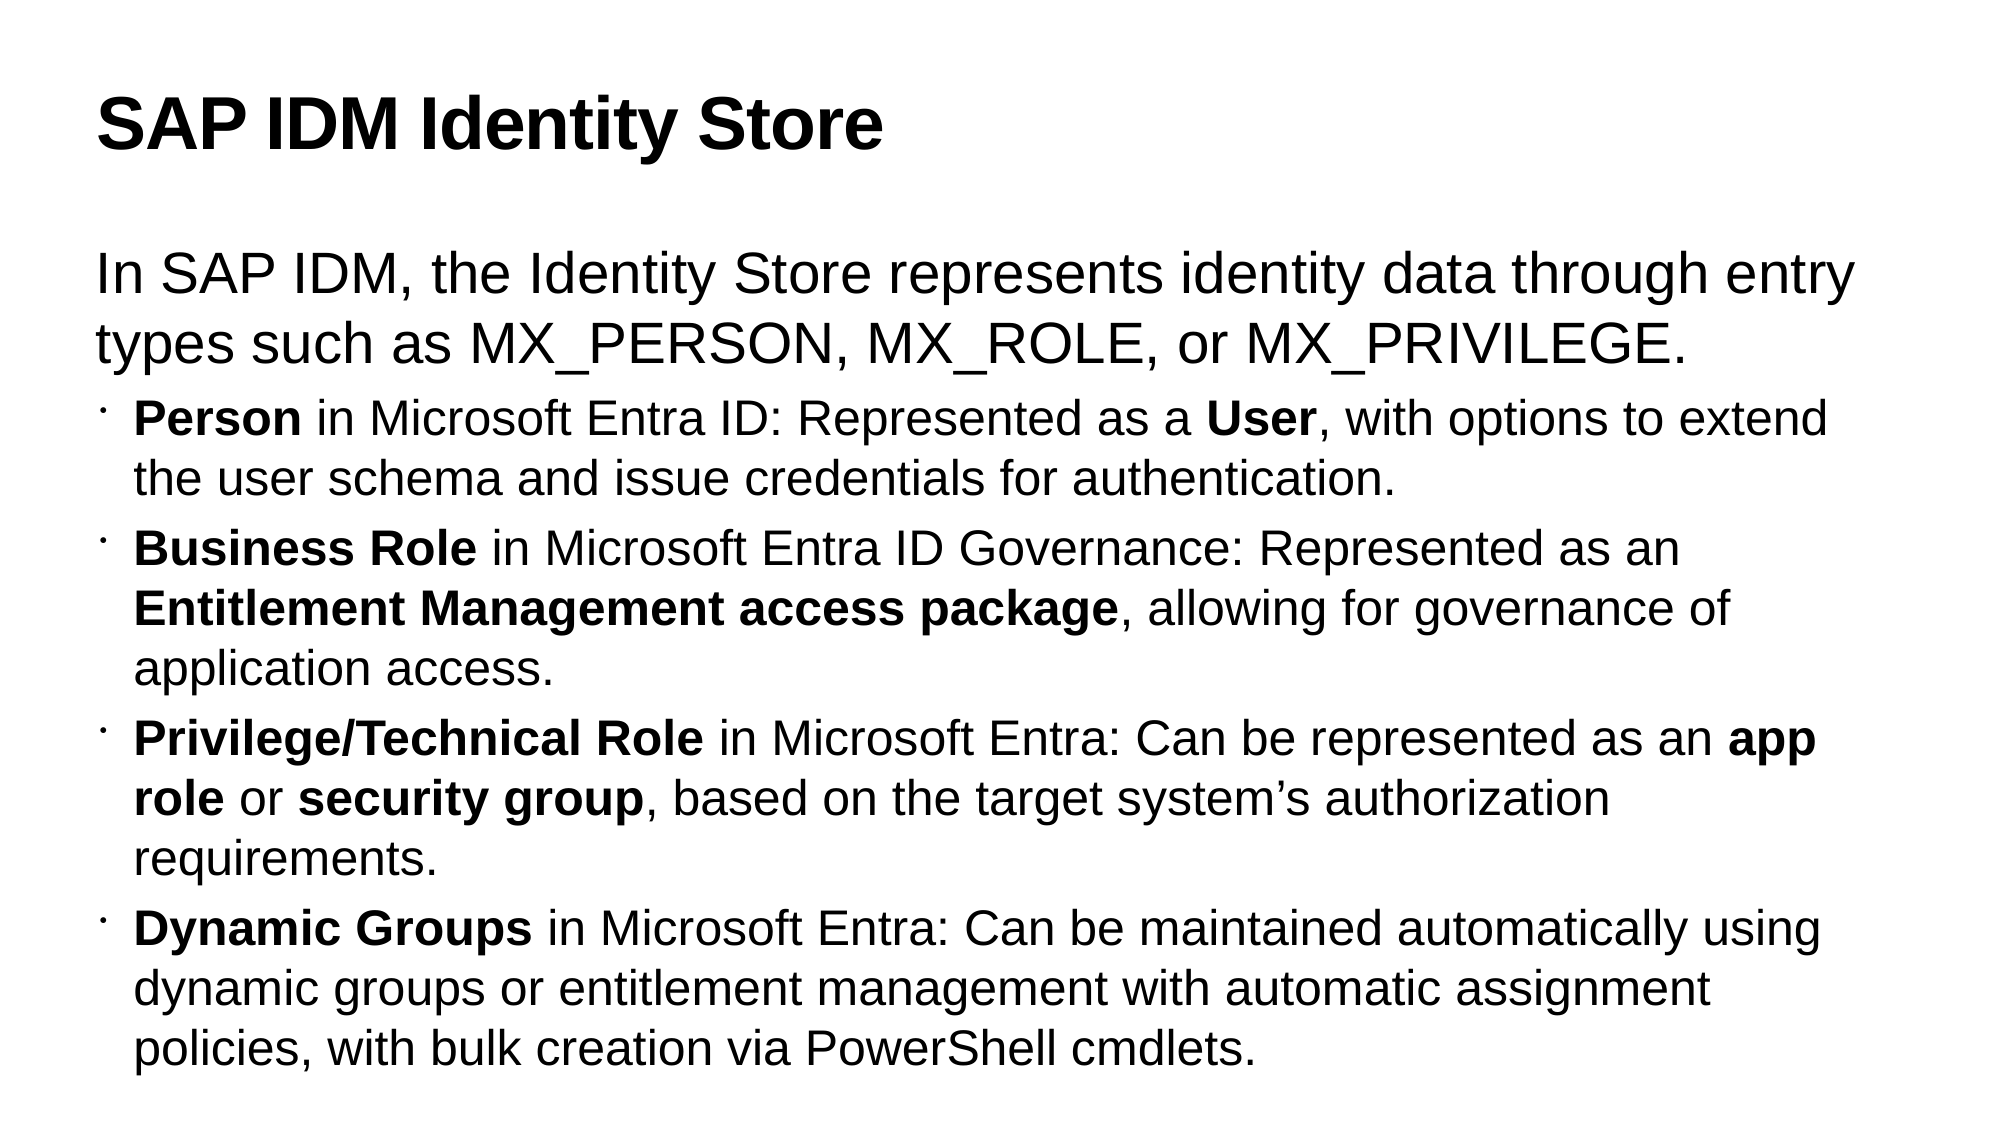

# SAP IDM Identity Store
In SAP IDM, the Identity Store represents identity data through entry types such as MX_PERSON, MX_ROLE, or MX_PRIVILEGE.
Person in Microsoft Entra ID: Represented as a User, with options to extend the user schema and issue credentials for authentication.
Business Role in Microsoft Entra ID Governance: Represented as an Entitlement Management access package, allowing for governance of application access.
Privilege/Technical Role in Microsoft Entra: Can be represented as an app role or security group, based on the target system’s authorization requirements.
Dynamic Groups in Microsoft Entra: Can be maintained automatically using dynamic groups or entitlement management with automatic assignment policies, with bulk creation via PowerShell cmdlets.